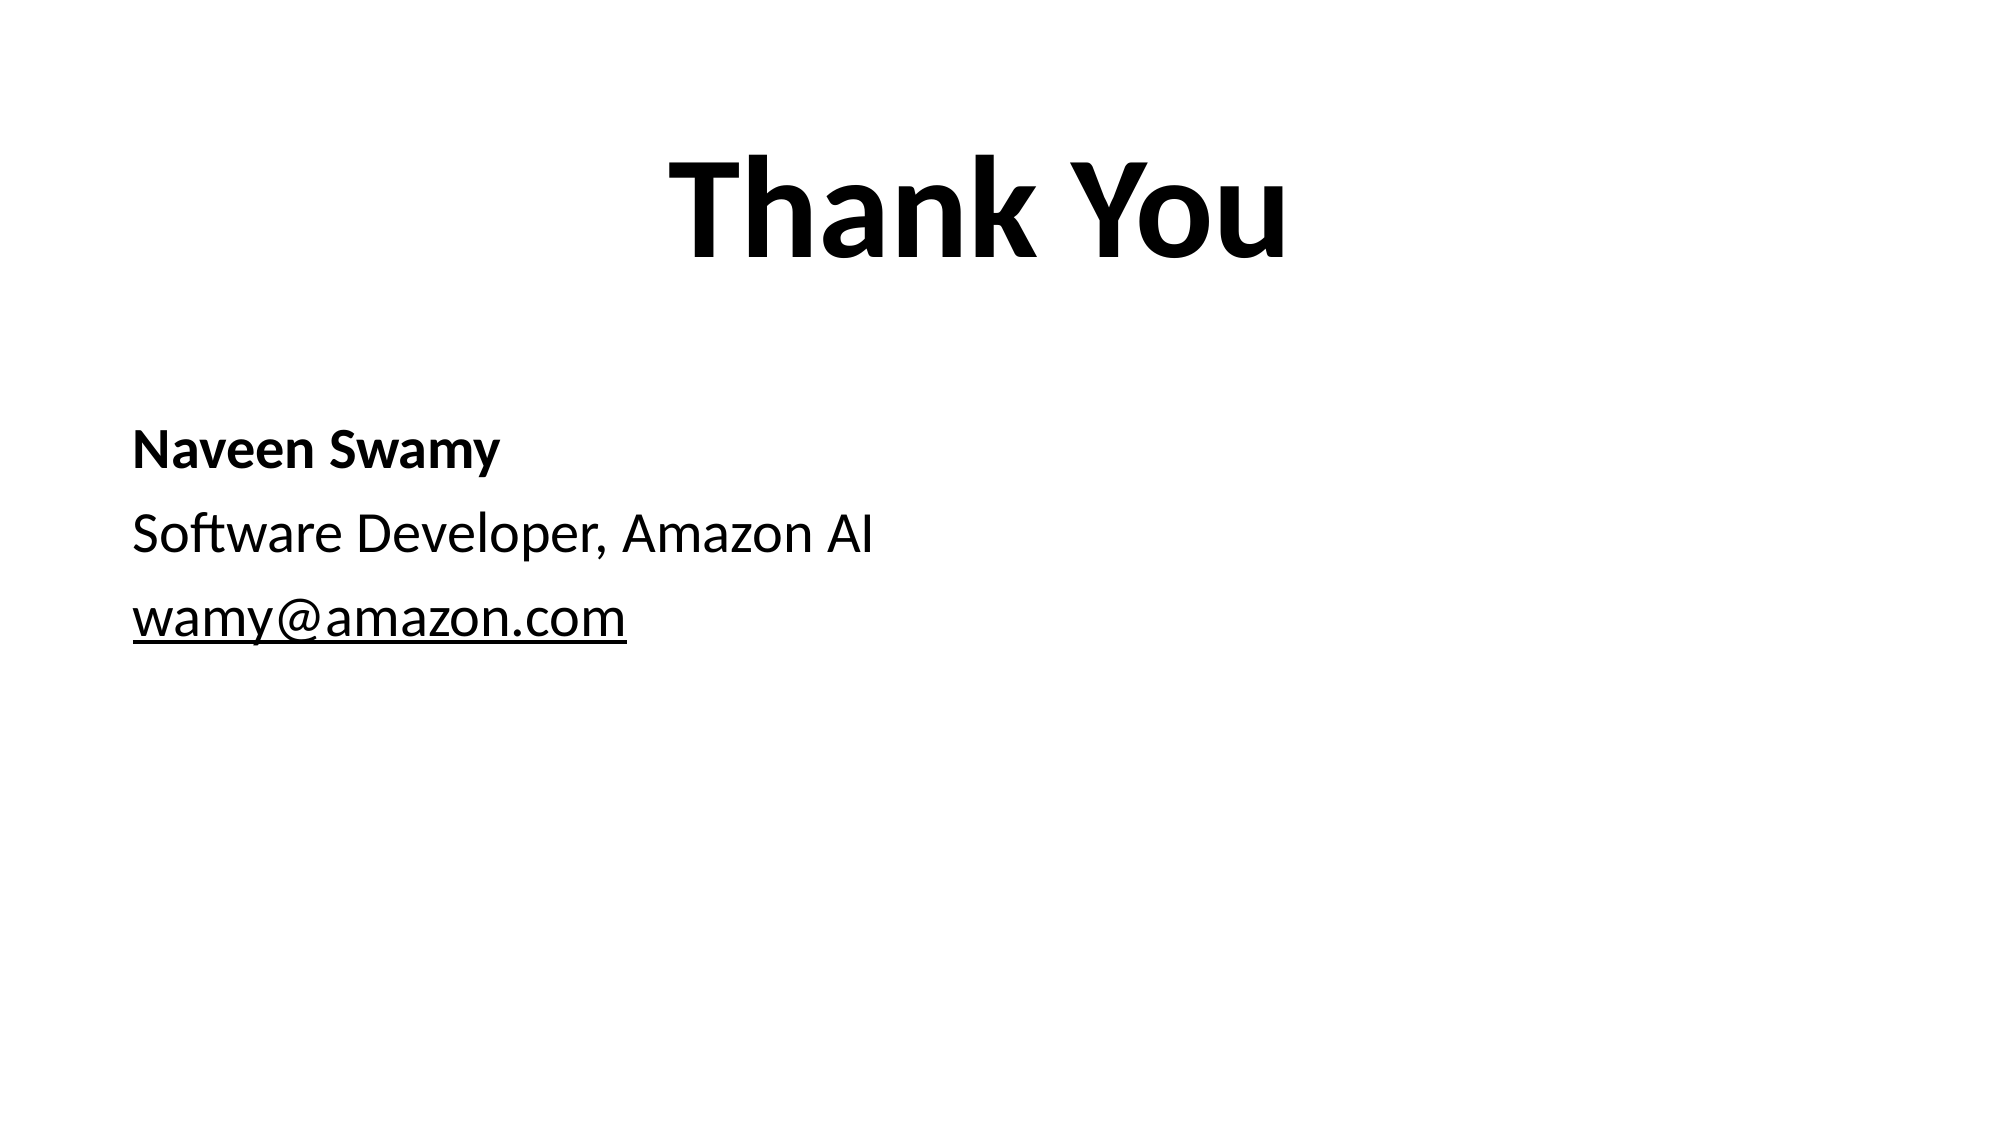

# Thank You
Naveen Swamy
Software Developer, Amazon AI
wamy@amazon.com